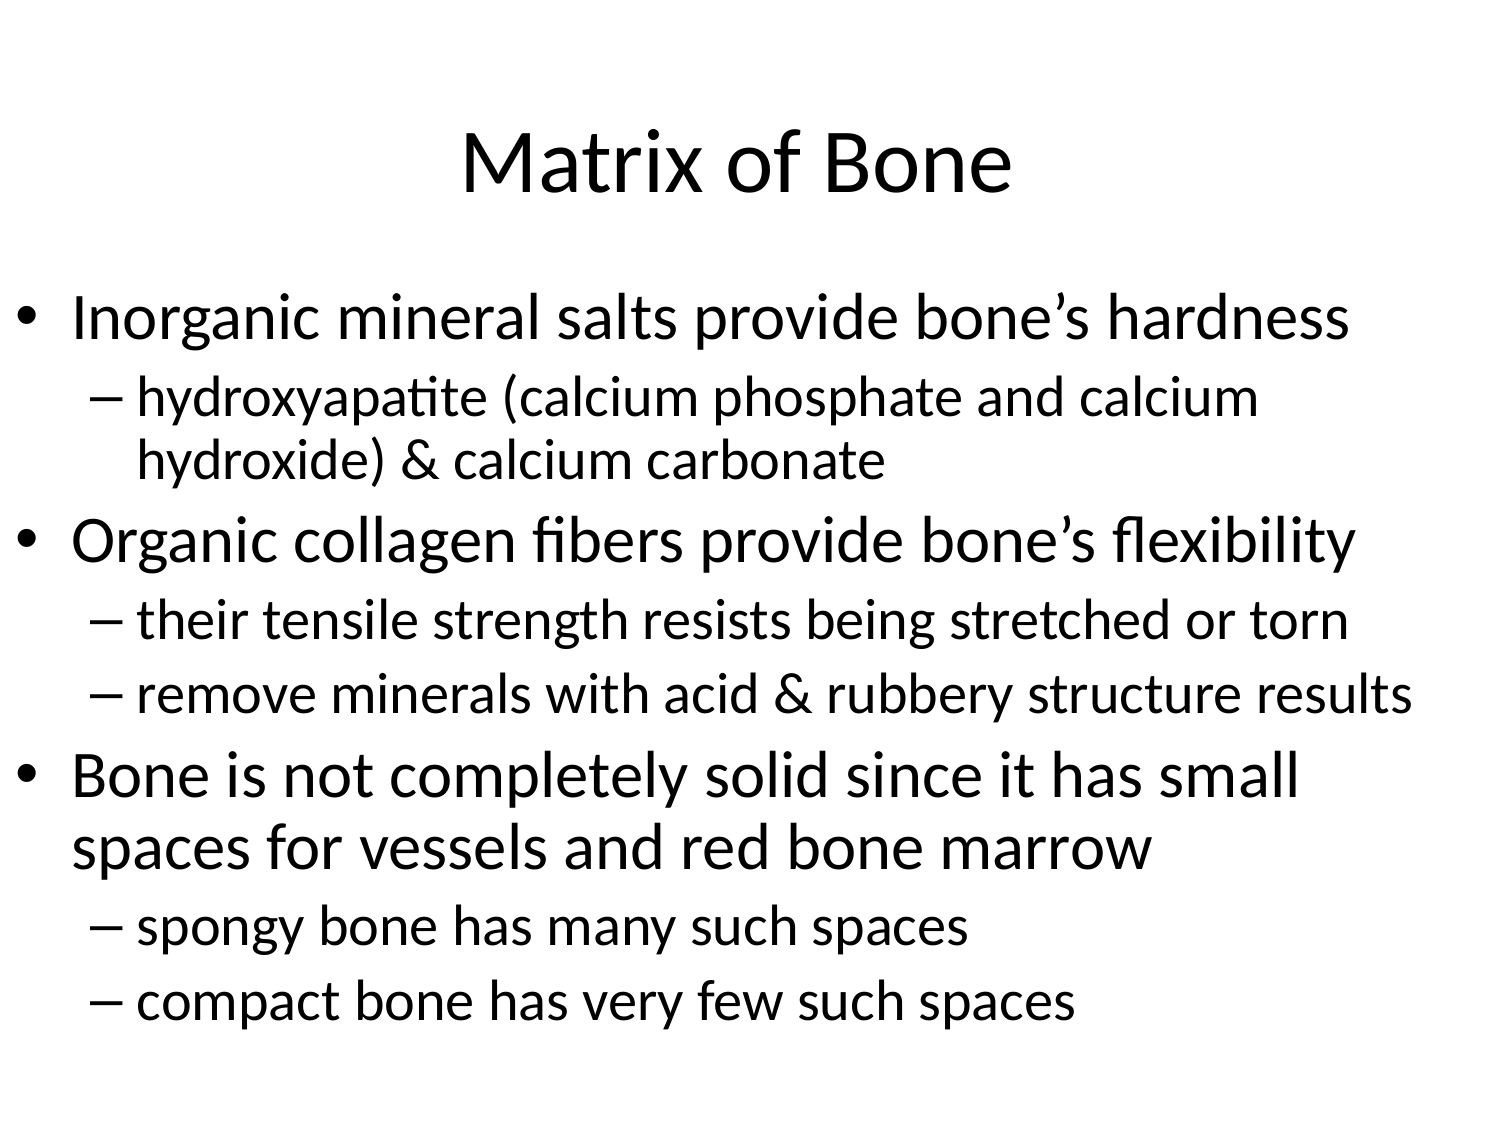

# Matrix of Bone
Inorganic mineral salts provide bone’s hardness
hydroxyapatite (calcium phosphate and calcium hydroxide) & calcium carbonate
Organic collagen fibers provide bone’s flexibility
their tensile strength resists being stretched or torn
remove minerals with acid & rubbery structure results
Bone is not completely solid since it has small spaces for vessels and red bone marrow
spongy bone has many such spaces
compact bone has very few such spaces